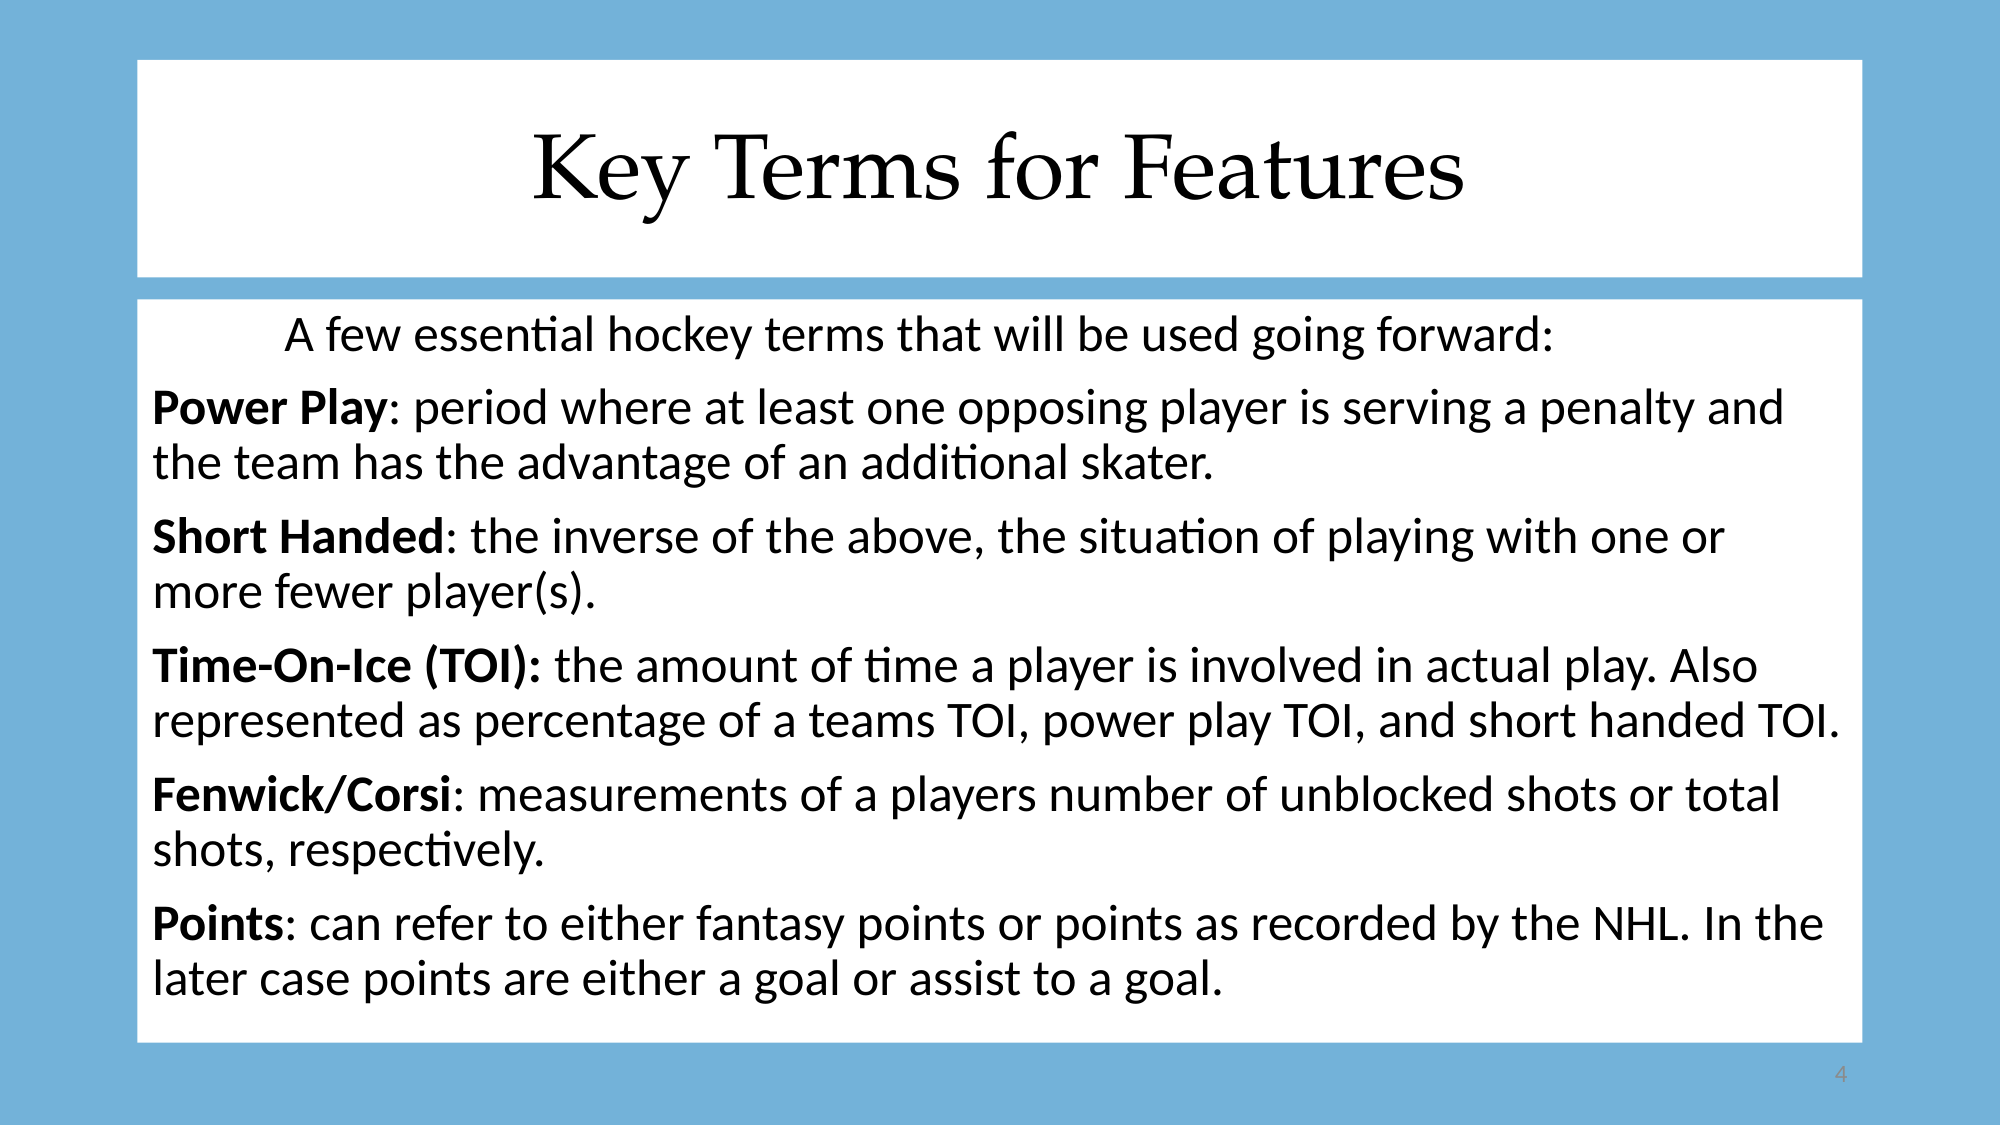

# Key Terms for Features
	A few essential hockey terms that will be used going forward:
Power Play: period where at least one opposing player is serving a penalty and the team has the advantage of an additional skater.
Short Handed: the inverse of the above, the situation of playing with one or more fewer player(s).
Time-On-Ice (TOI): the amount of time a player is involved in actual play. Also represented as percentage of a teams TOI, power play TOI, and short handed TOI.
Fenwick/Corsi: measurements of a players number of unblocked shots or total shots, respectively.
Points: can refer to either fantasy points or points as recorded by the NHL. In the later case points are either a goal or assist to a goal.
4